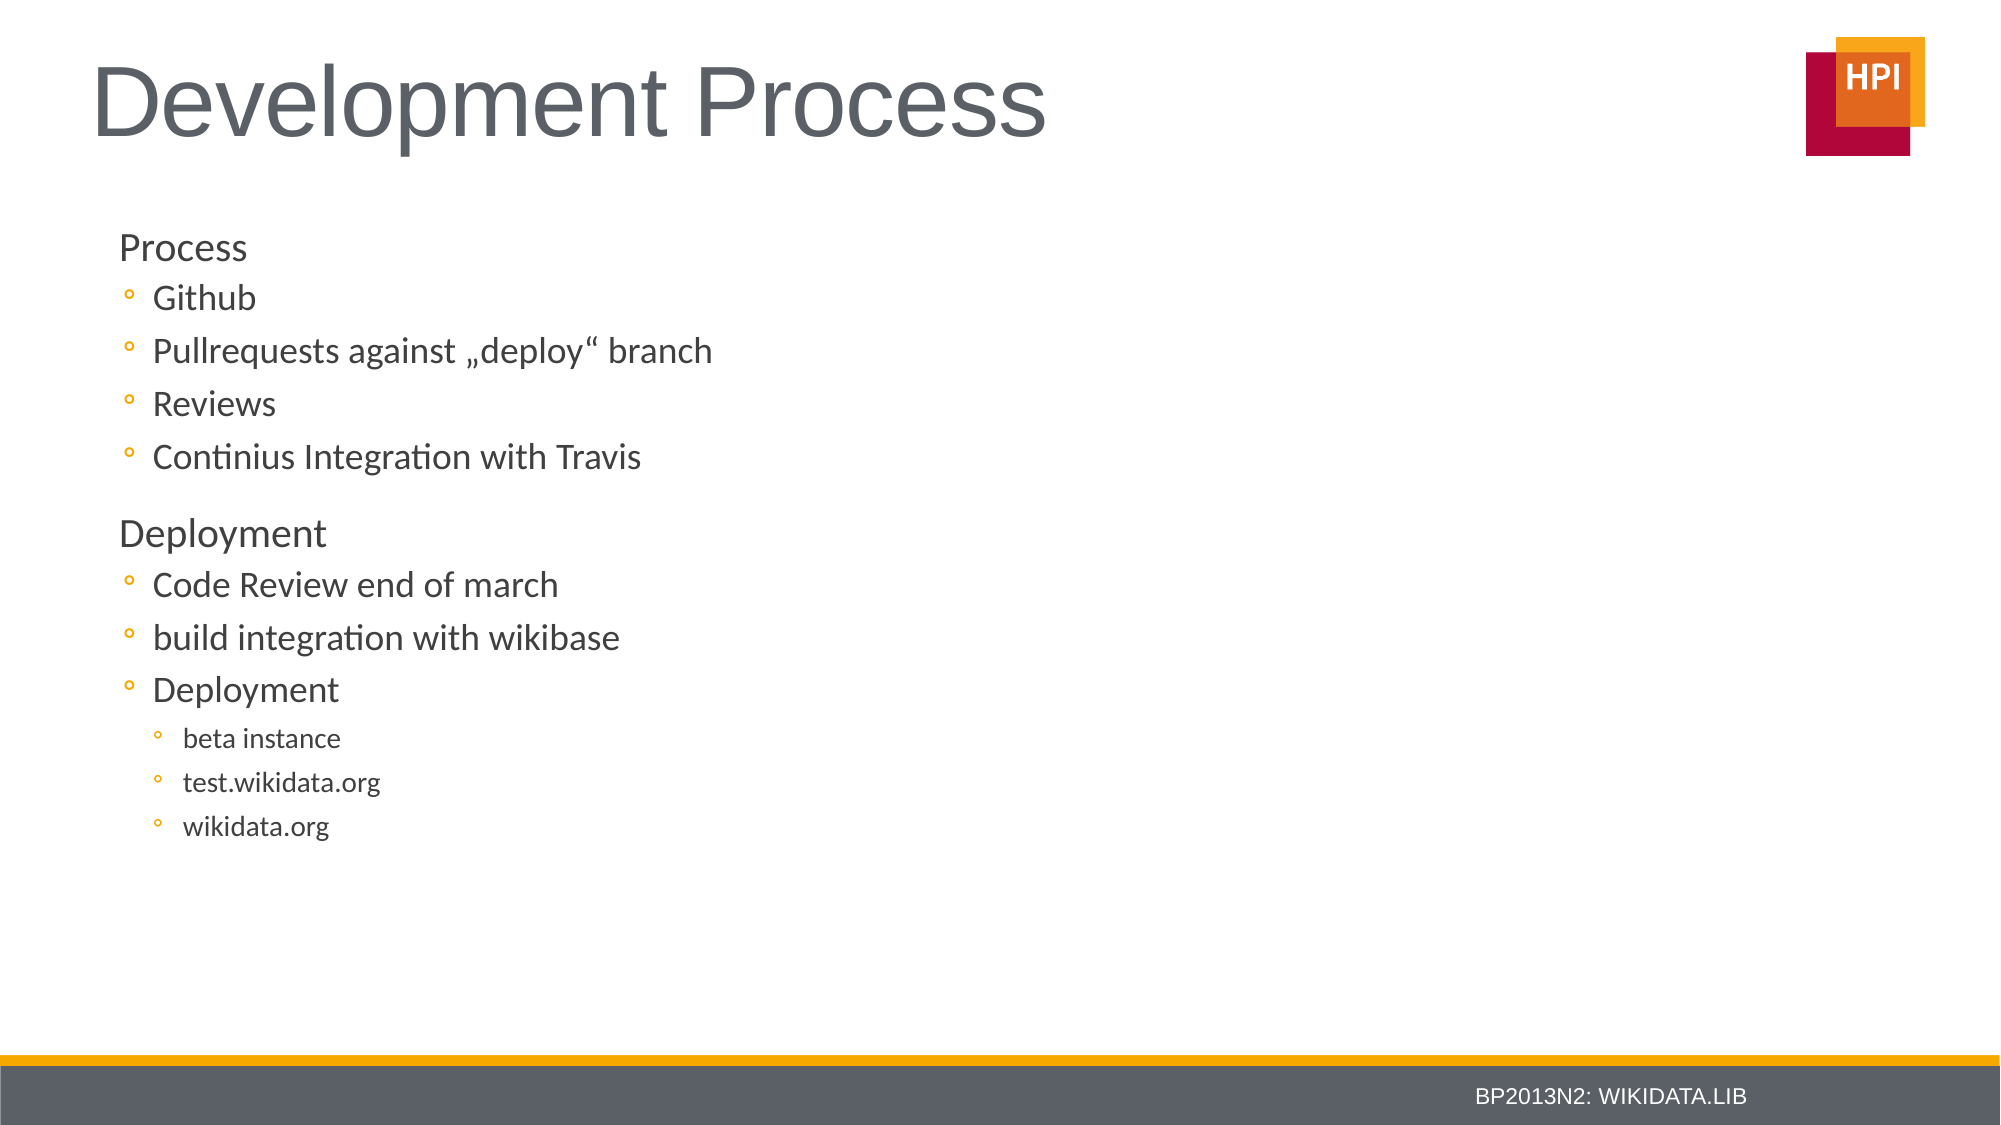

# Development Process
Process
Github
Pullrequests against „deploy“ branch
Reviews
Continius Integration with Travis
Deployment
Code Review end of march
build integration with wikibase
Deployment
beta instance
test.wikidata.org
wikidata.org

BP2013N2: WIKIDATA.LIB